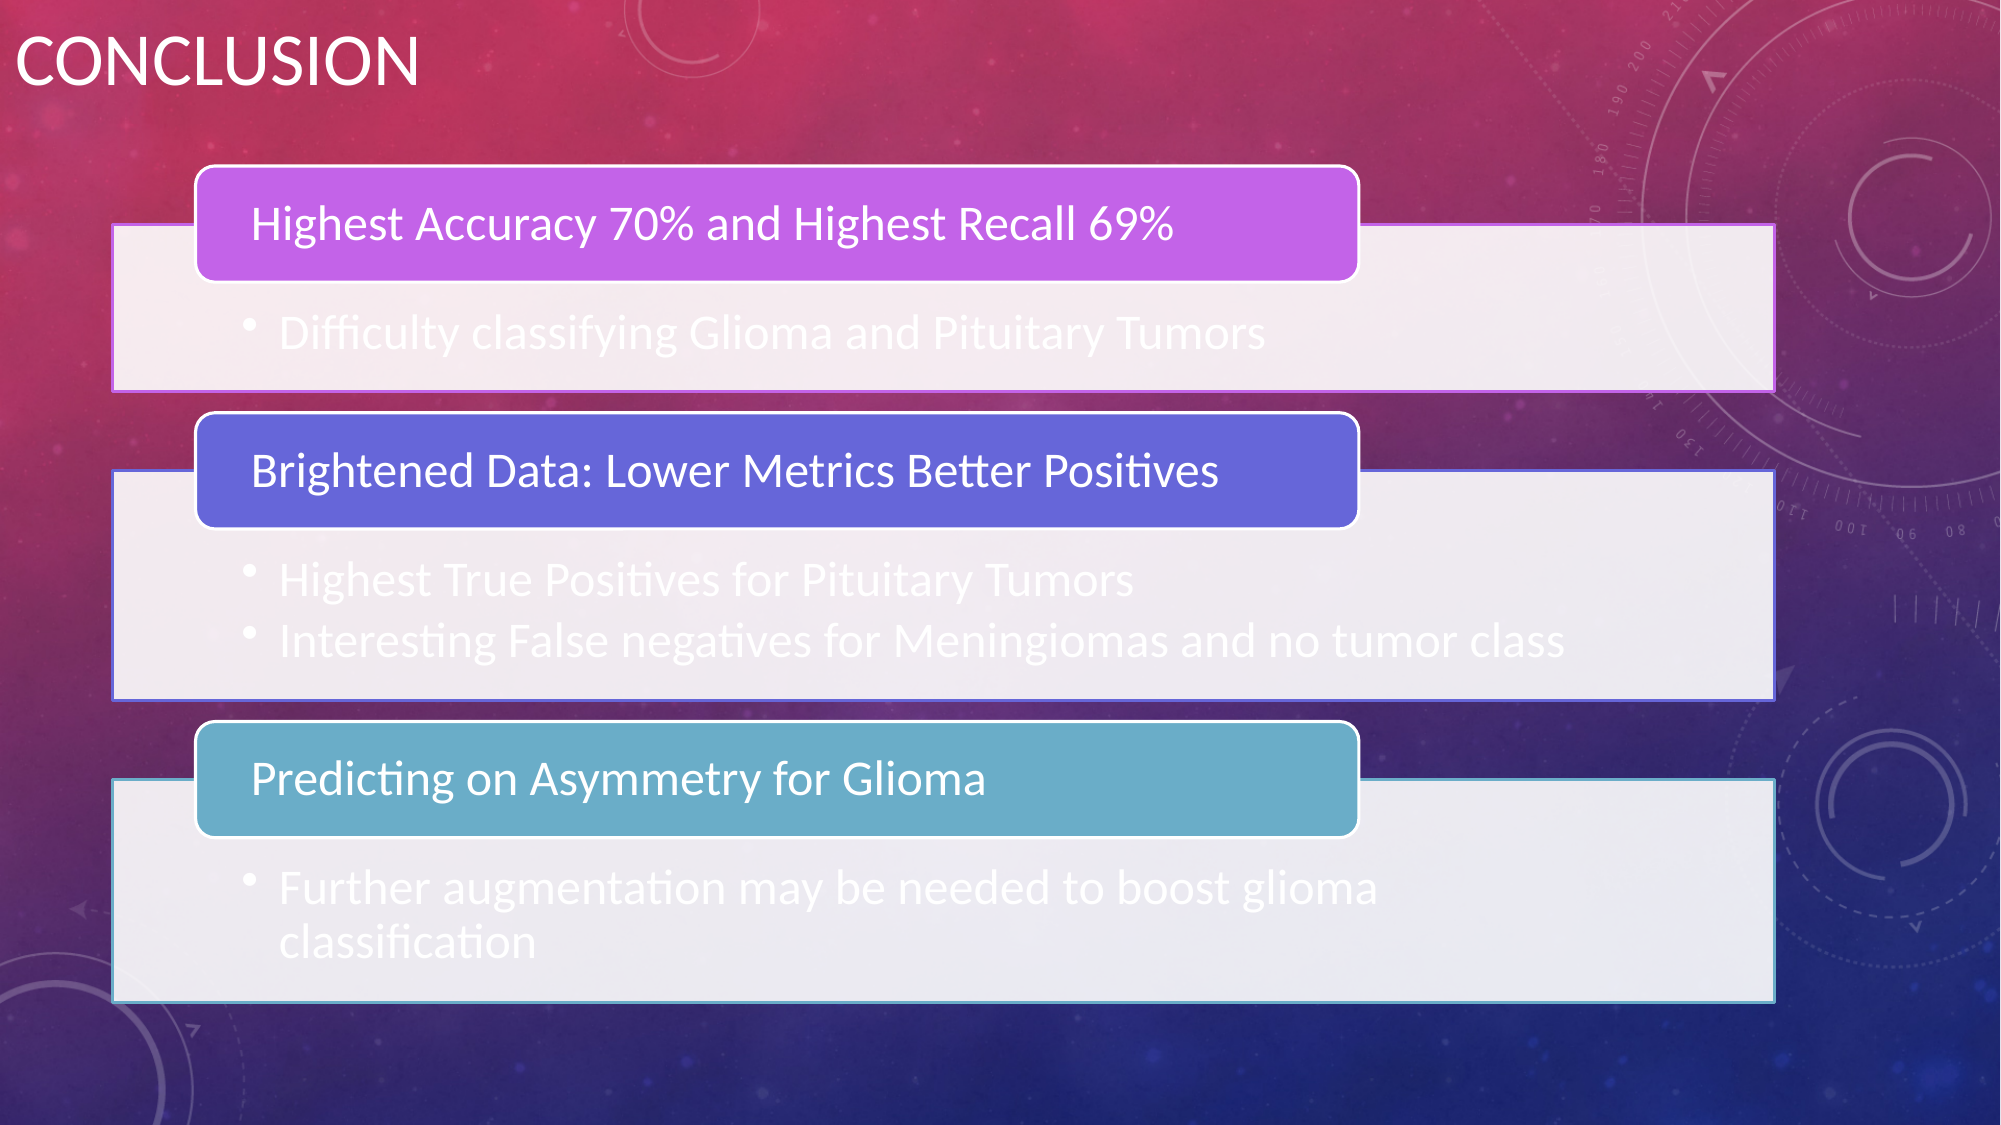

# Conclusion
Difficulty classifying Glioma and Pituitary Tumors
Highest Accuracy 70% and Highest Recall 69%
Highest True Positives for Pituitary Tumors
Interesting False negatives for Meningiomas and no tumor class
Brightened Data: Lower Metrics Better Positives
Further augmentation may be needed to boost glioma classification
Predicting on Asymmetry for Glioma